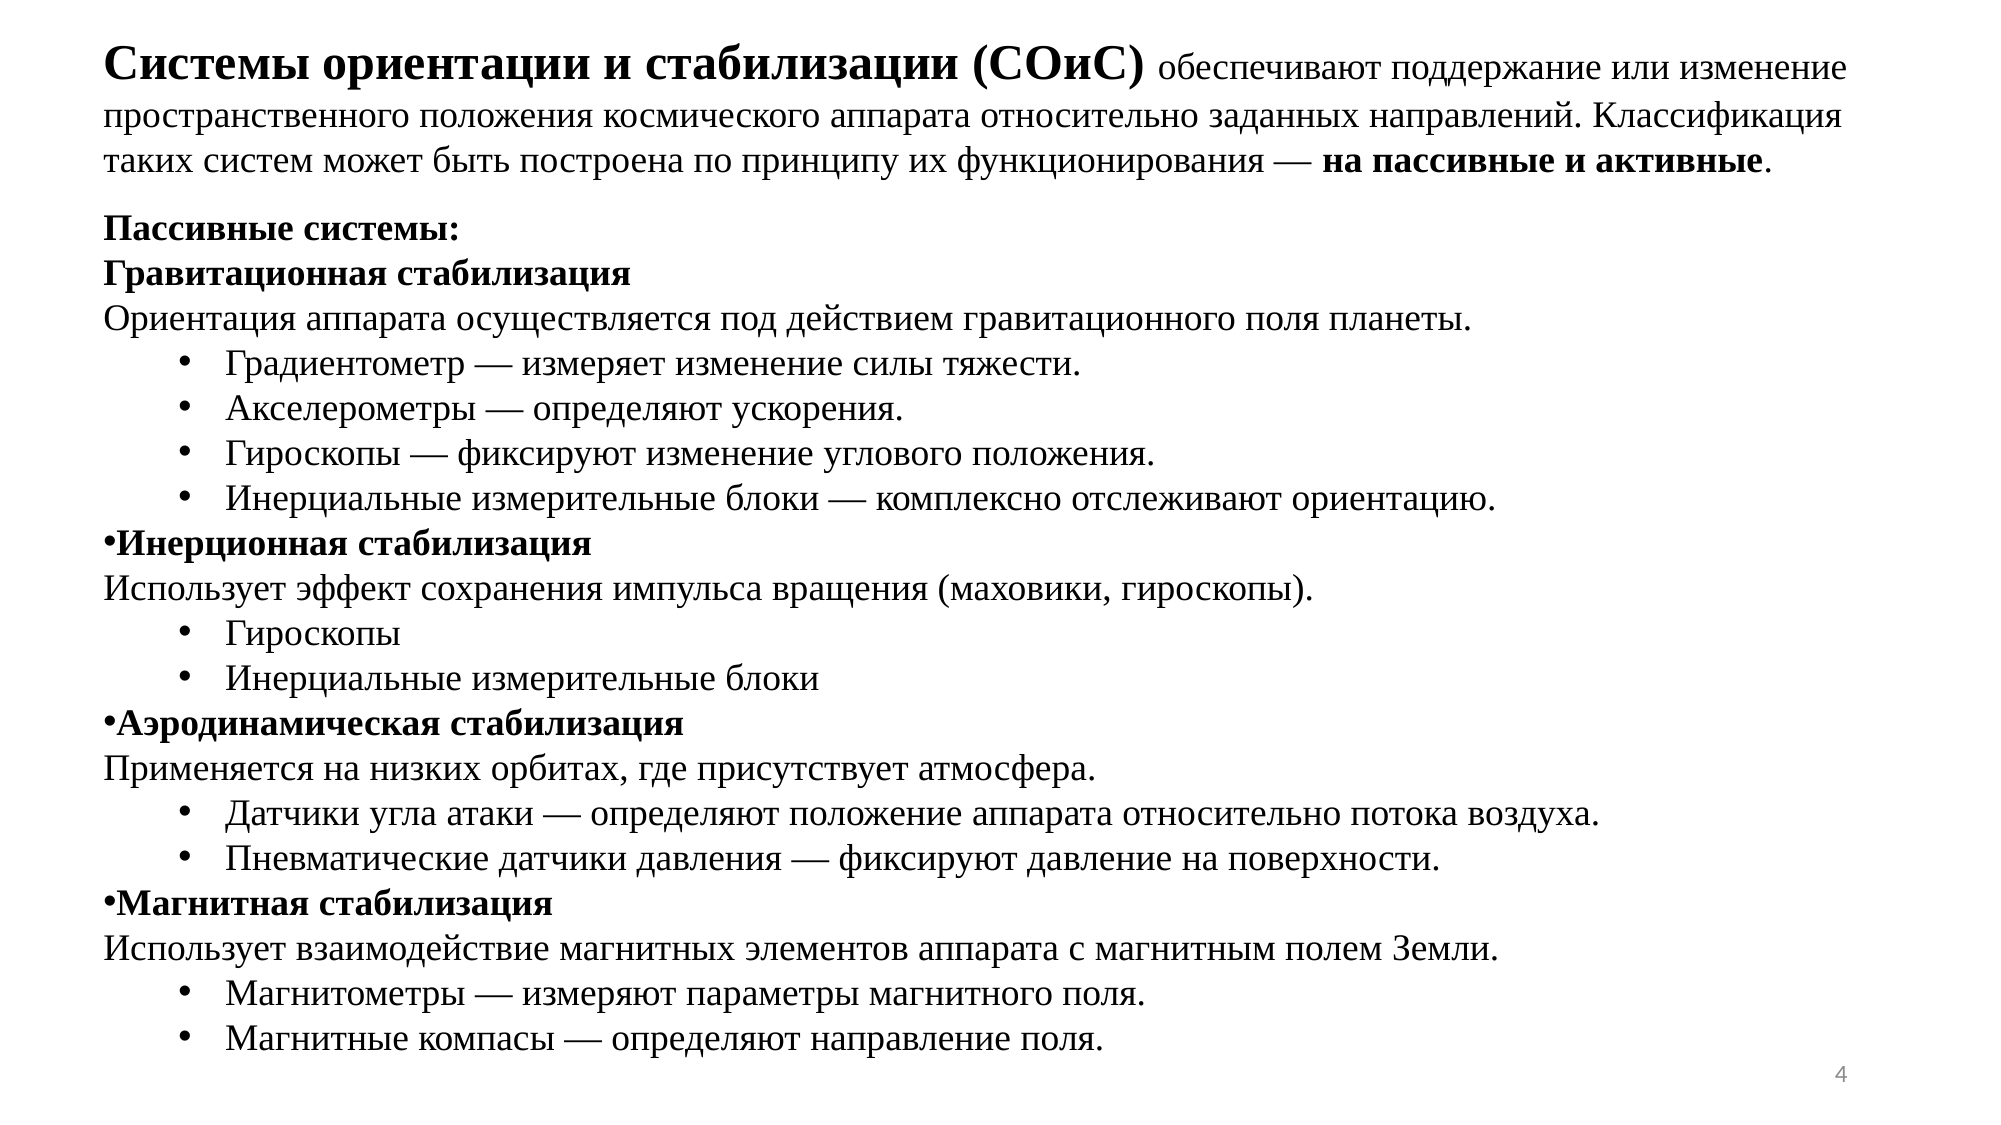

Системы ориентации и стабилизации (СОиС) обеспечивают поддержание или изменение пространственного положения космического аппарата относительно заданных направлений. Классификация таких систем может быть построена по принципу их функционирования — на пассивные и активные.
Пассивные системы:
Гравитационная стабилизация
Ориентация аппарата осуществляется под действием гравитационного поля планеты.
Градиентометр — измеряет изменение силы тяжести.
Акселерометры — определяют ускорения.
Гироскопы — фиксируют изменение углового положения.
Инерциальные измерительные блоки — комплексно отслеживают ориентацию.
Инерционная стабилизация
Использует эффект сохранения импульса вращения (маховики, гироскопы).
Гироскопы
Инерциальные измерительные блоки
Аэродинамическая стабилизация
Применяется на низких орбитах, где присутствует атмосфера.
Датчики угла атаки — определяют положение аппарата относительно потока воздуха.
Пневматические датчики давления — фиксируют давление на поверхности.
Магнитная стабилизация
Использует взаимодействие магнитных элементов аппарата с магнитным полем Земли.
Магнитометры — измеряют параметры магнитного поля.
Магнитные компасы — определяют направление поля.
4